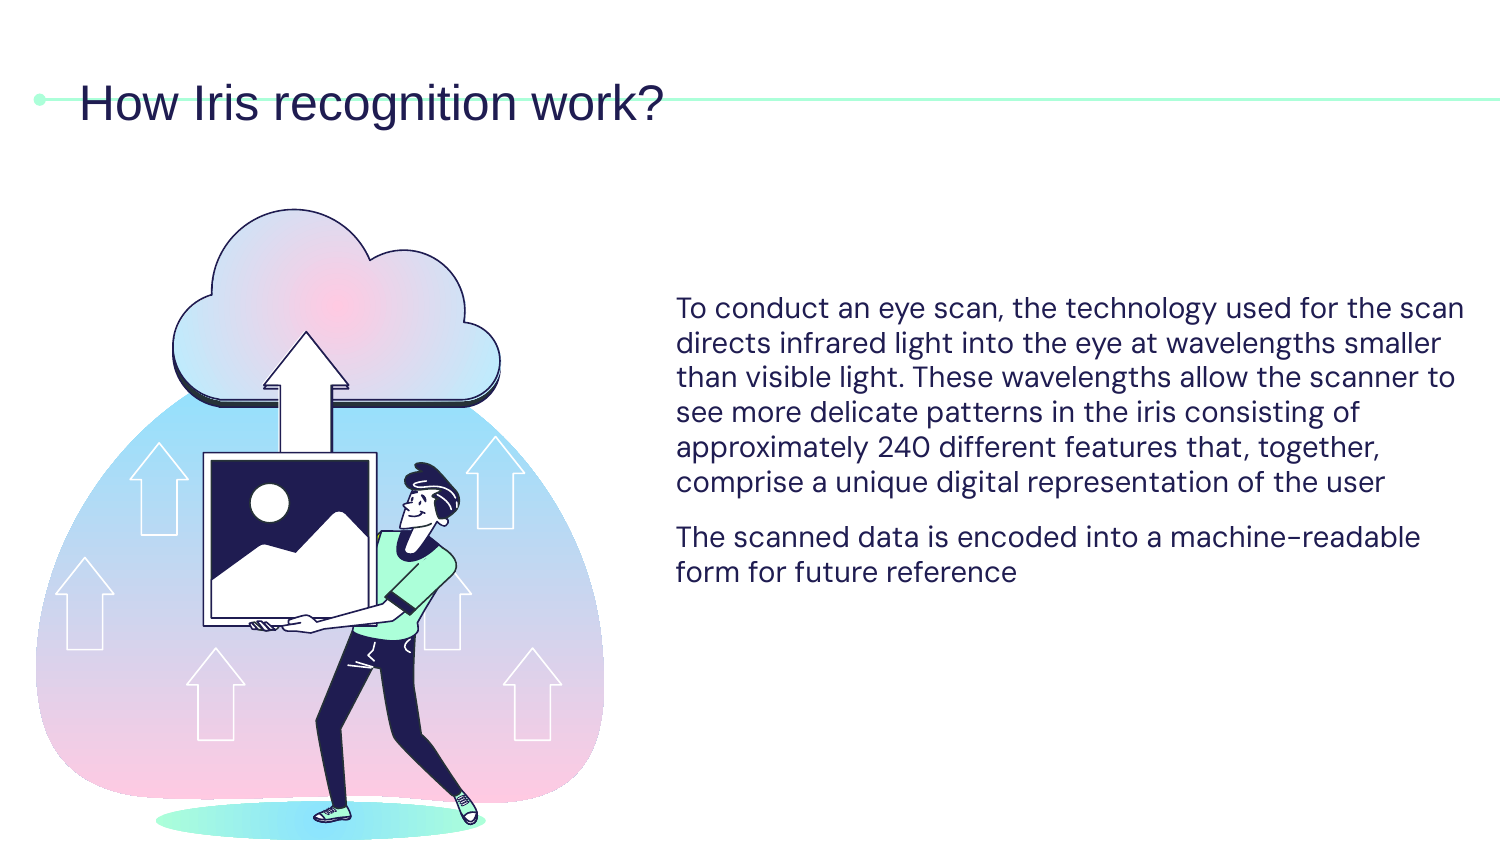

# How Iris recognition work?

To conduct an eye scan, the technology used for the scan directs infrared light into the eye at wavelengths smaller than visible light. These wavelengths allow the scanner to see more delicate patterns in the iris consisting of approximately 240 different features that, together, comprise a unique digital representation of the user

The scanned data is encoded into a machine-readable form for future reference